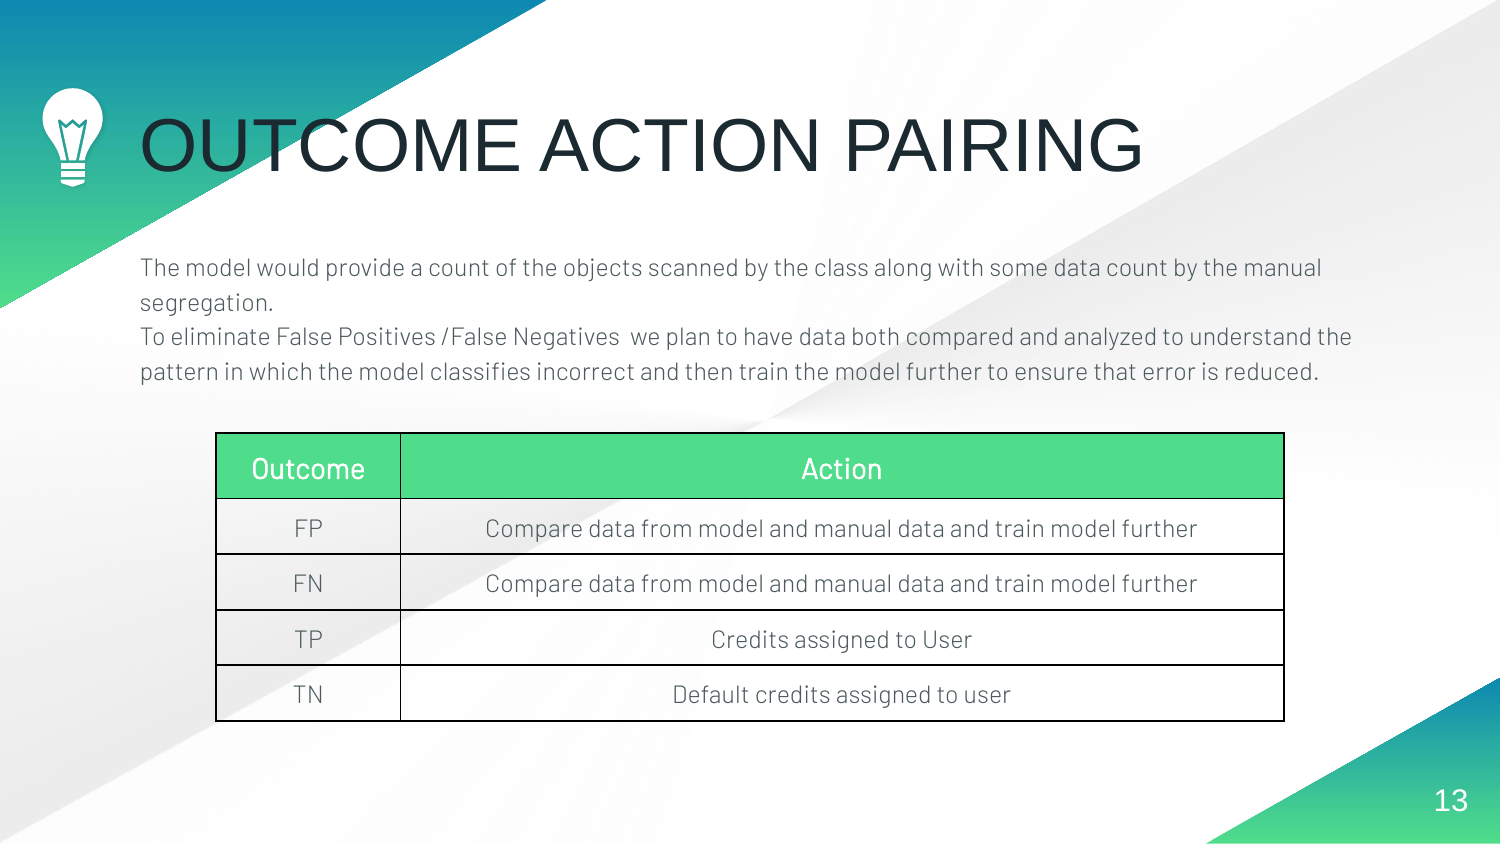

# OUTCOME ACTION PAIRING
The model would provide a count of the objects scanned by the class along with some data count by the manual segregation.
To eliminate False Positives /False Negatives  we plan to have data both compared and analyzed to understand the pattern in which the model classifies incorrect and then train the model further to ensure that error is reduced.

| Outcome | Action |
| --- | --- |
| FP | Compare data from model and manual data and train model further |
| FN | Compare data from model and manual data and train model further |
| TP | Credits assigned to User |
| TN | Default credits assigned to user |
13